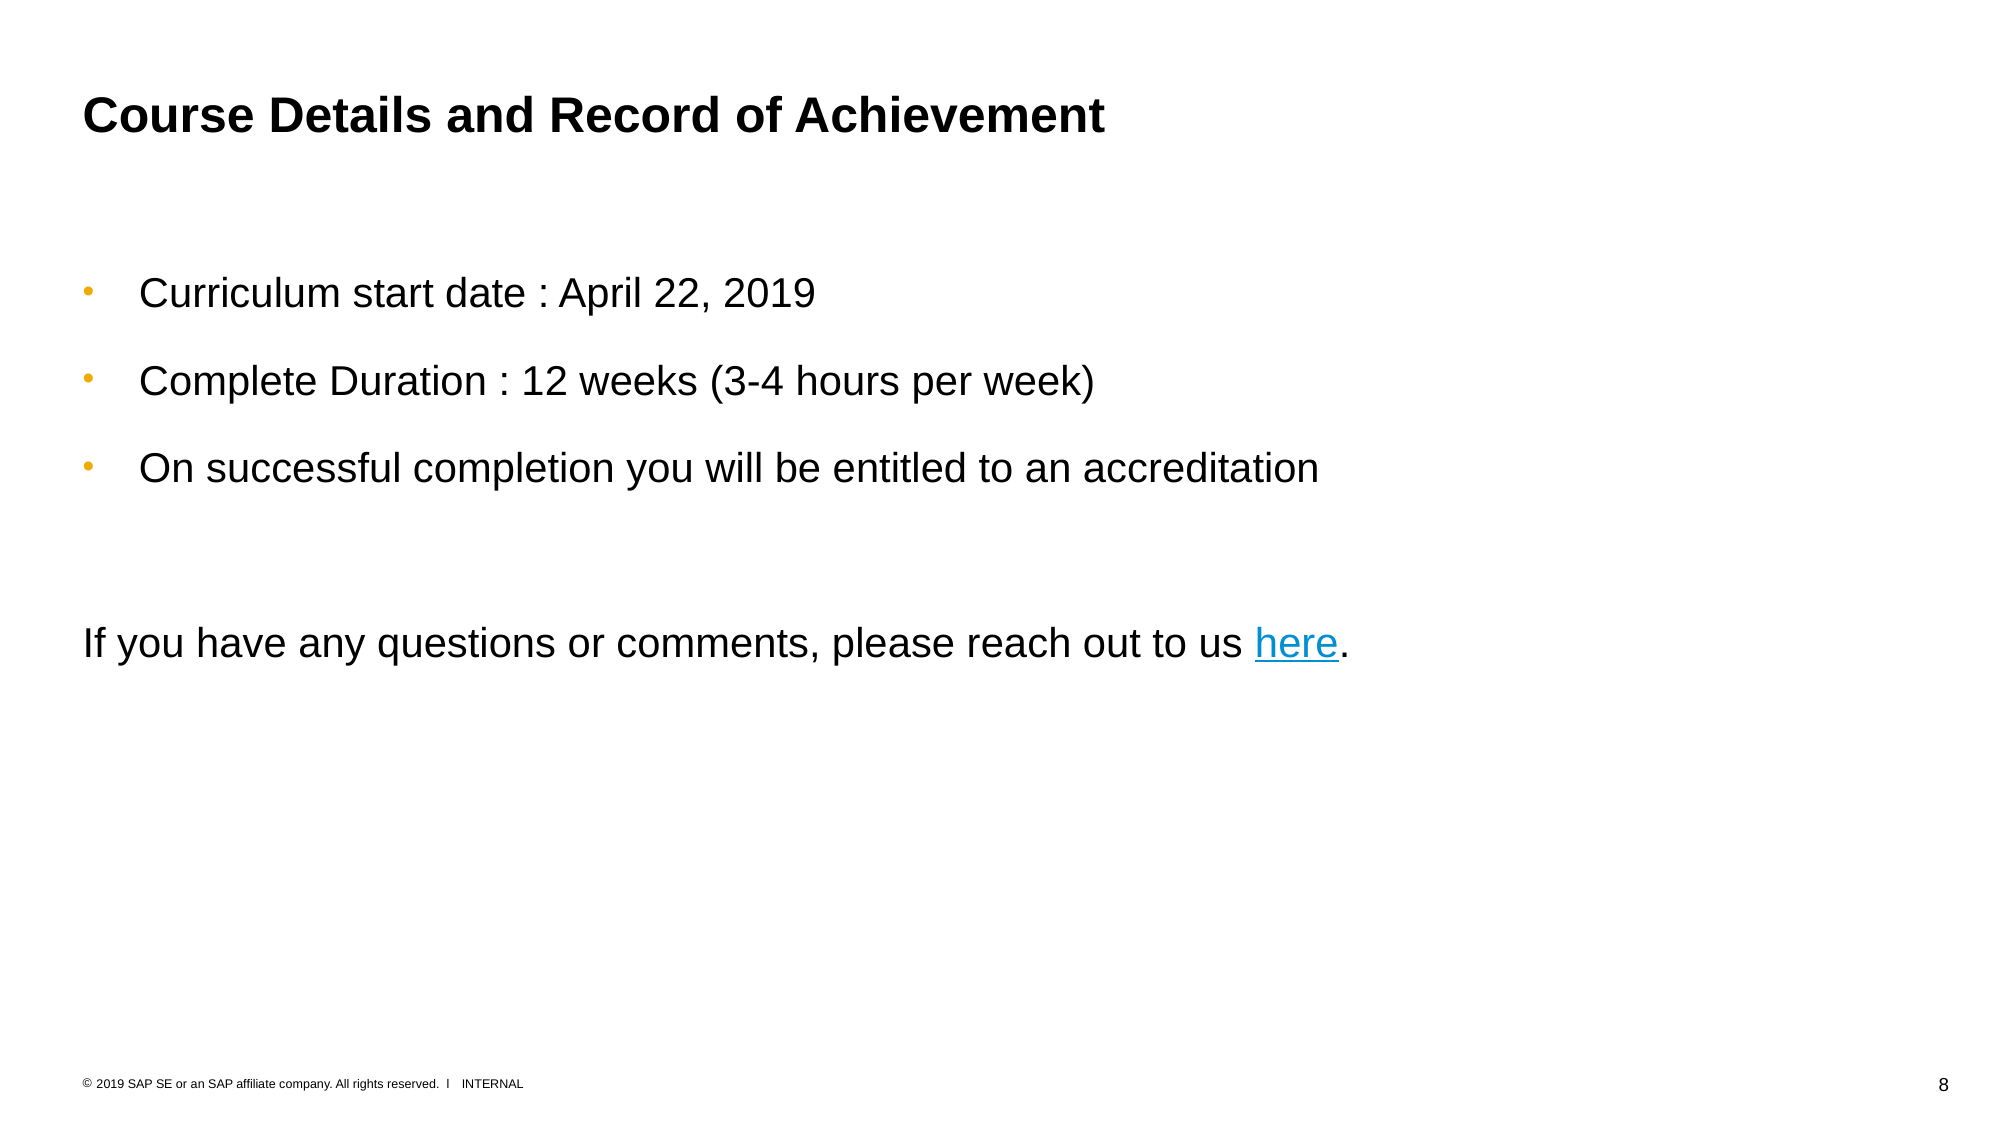

# Course Details and Record of Achievement
Curriculum start date : April 22, 2019
Complete Duration : 12 weeks (3-4 hours per week)
On successful completion you will be entitled to an accreditation

If you have any questions or comments, please reach out to us here.